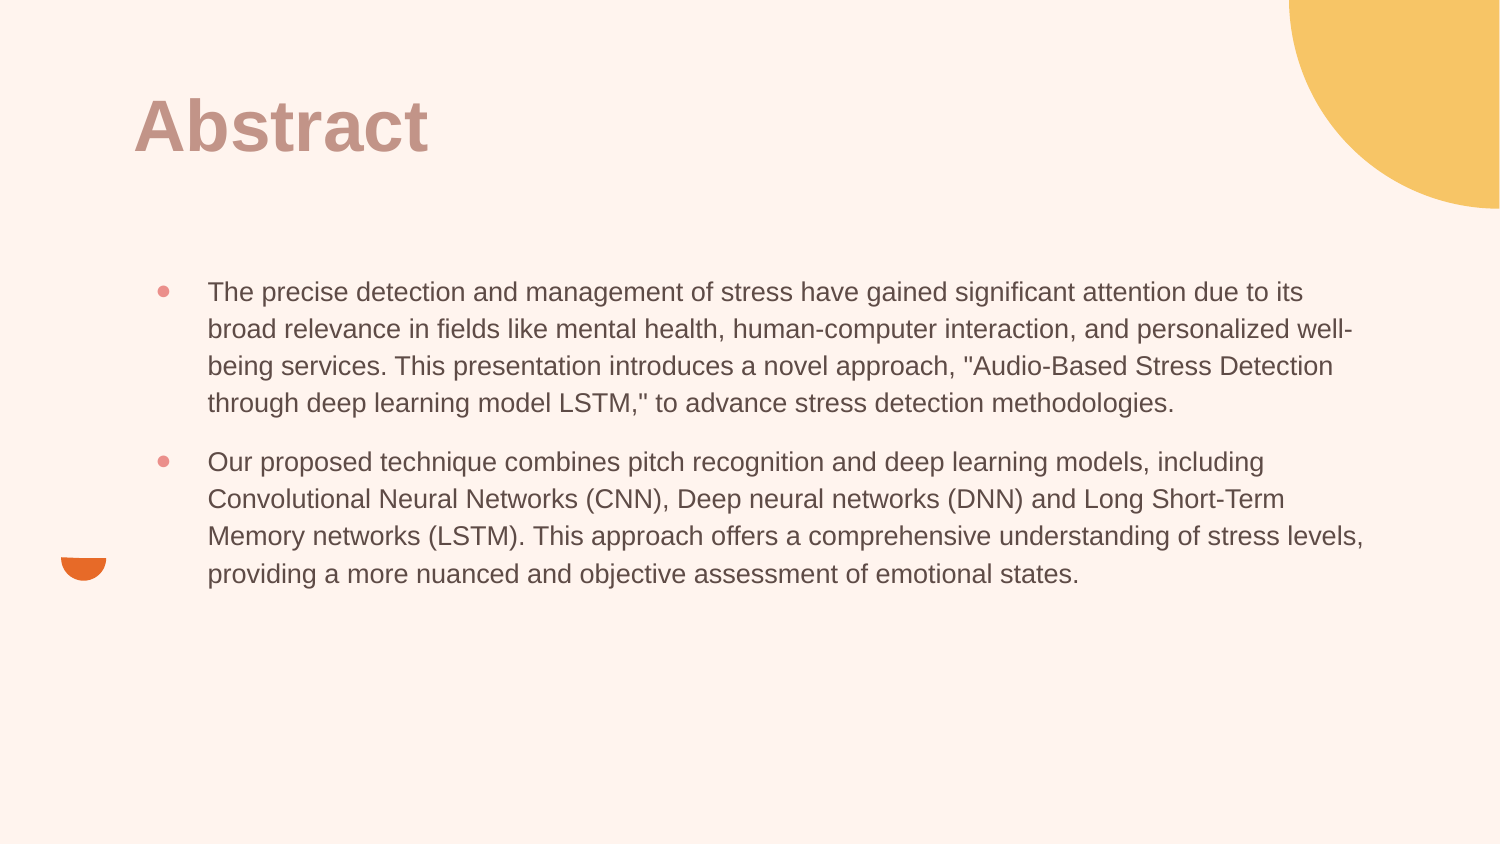

# Abstract

The precise detection and management of stress have gained significant attention due to its broad relevance in fields like mental health, human-computer interaction, and personalized well-being services. This presentation introduces a novel approach, "Audio-Based Stress Detection through deep learning model LSTM," to advance stress detection methodologies.
Our proposed technique combines pitch recognition and deep learning models, including Convolutional Neural Networks (CNN), Deep neural networks (DNN) and Long Short-Term Memory networks (LSTM). This approach offers a comprehensive understanding of stress levels, providing a more nuanced and objective assessment of emotional states.